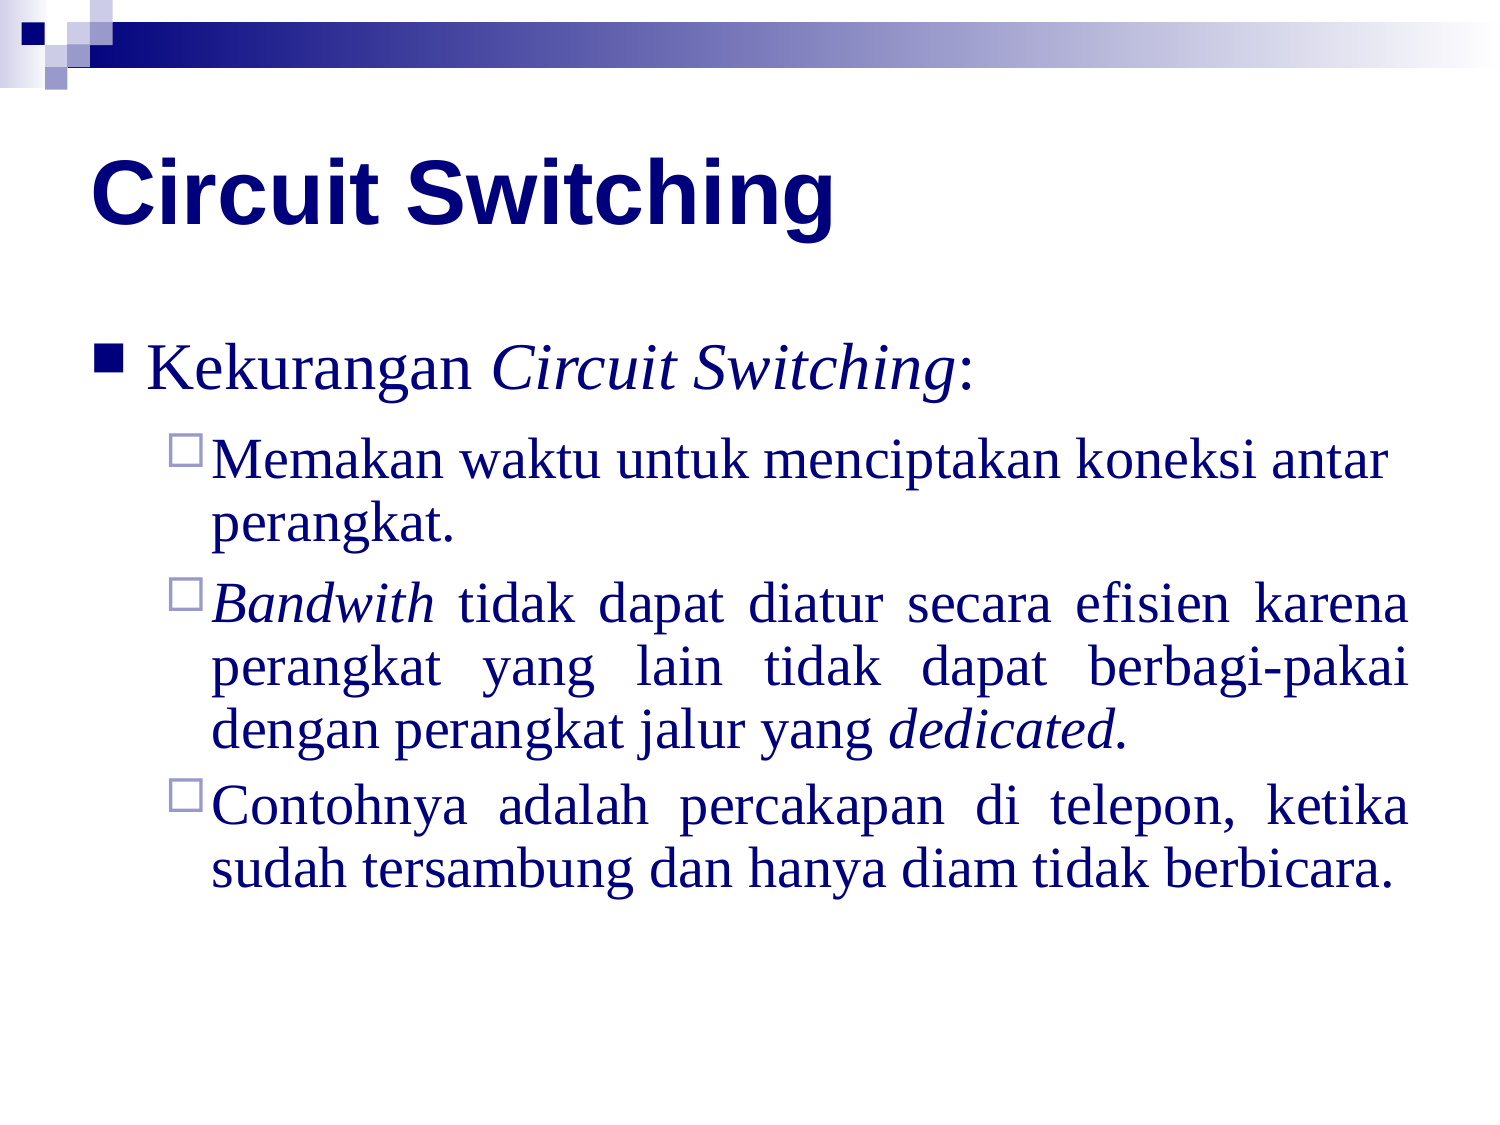

# Circuit Switching
Kekurangan Circuit Switching:
Memakan waktu untuk menciptakan koneksi antar perangkat.
Bandwith tidak dapat diatur secara efisien karena perangkat yang lain tidak dapat berbagi-pakai dengan perangkat jalur yang dedicated.
Contohnya adalah percakapan di telepon, ketika sudah tersambung dan hanya diam tidak berbicara.